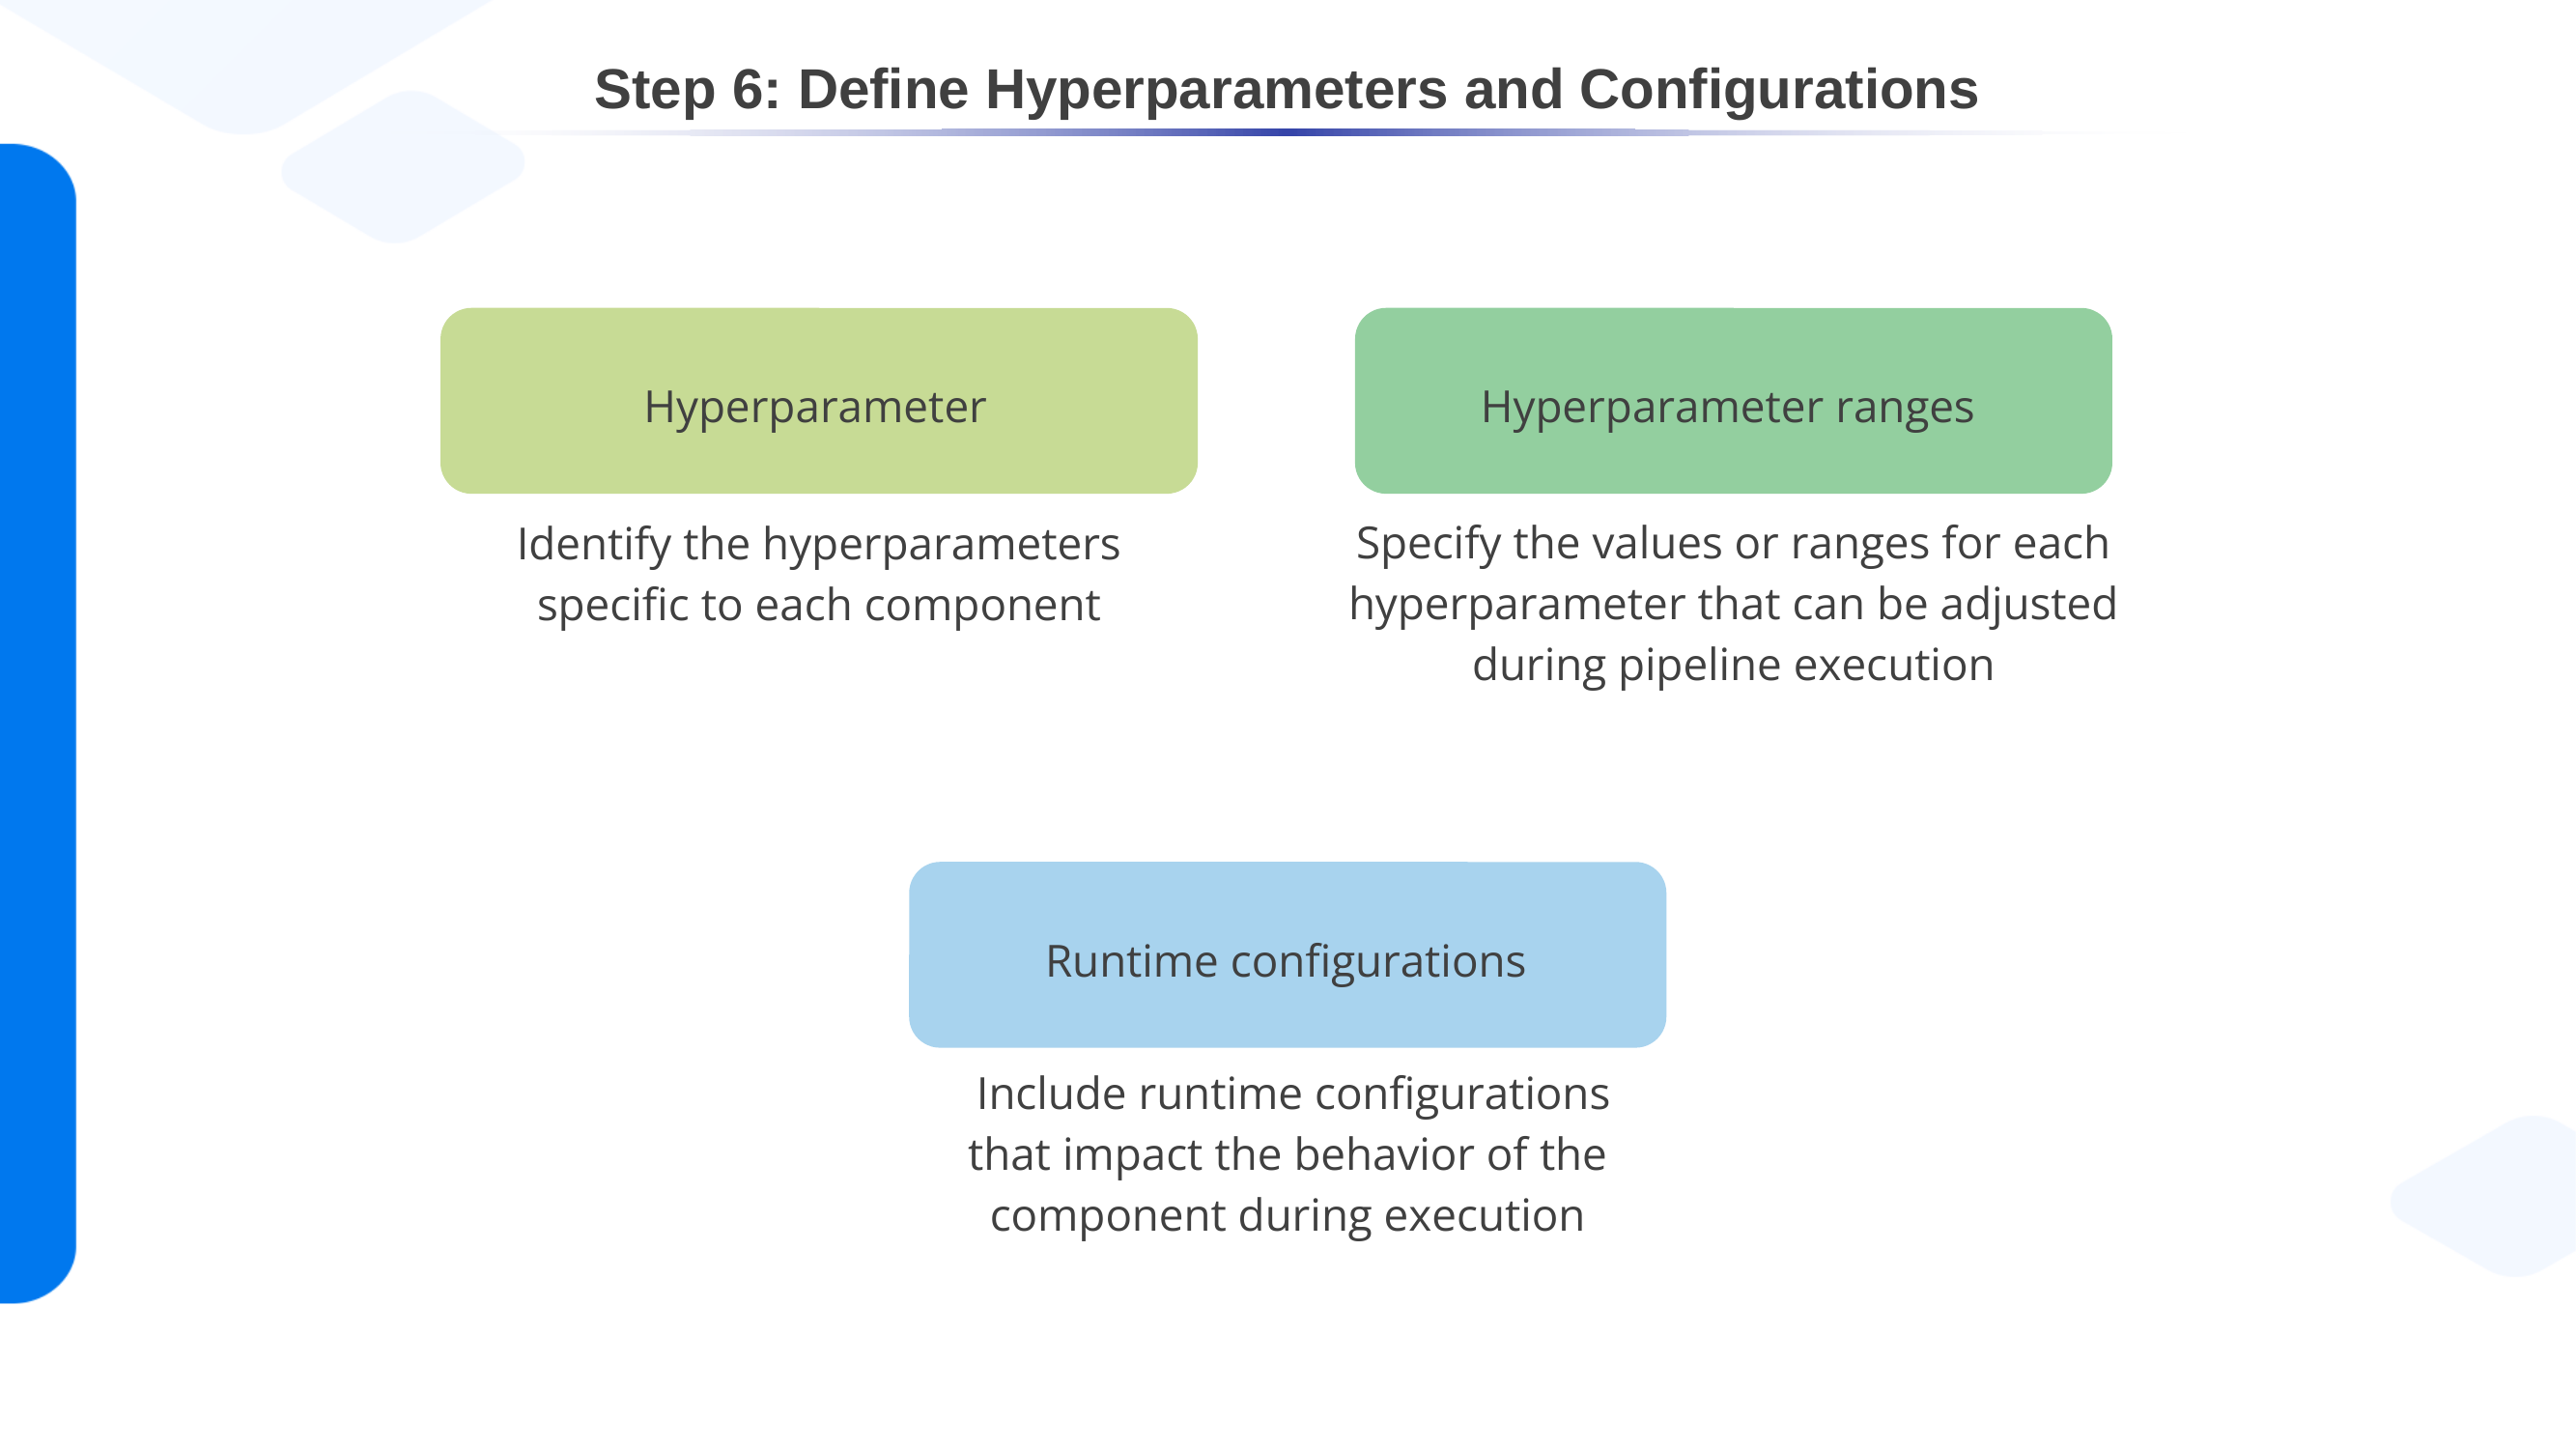

# Step 6: Define Hyperparameters and Configurations

Hyperparameter
Hyperparameter ranges
Specify the values or ranges for each hyperparameter that can be adjusted during pipeline execution
Identify the hyperparameters specific to each component

Runtime configurations
 Include runtime configurations that impact the behavior of the component during execution